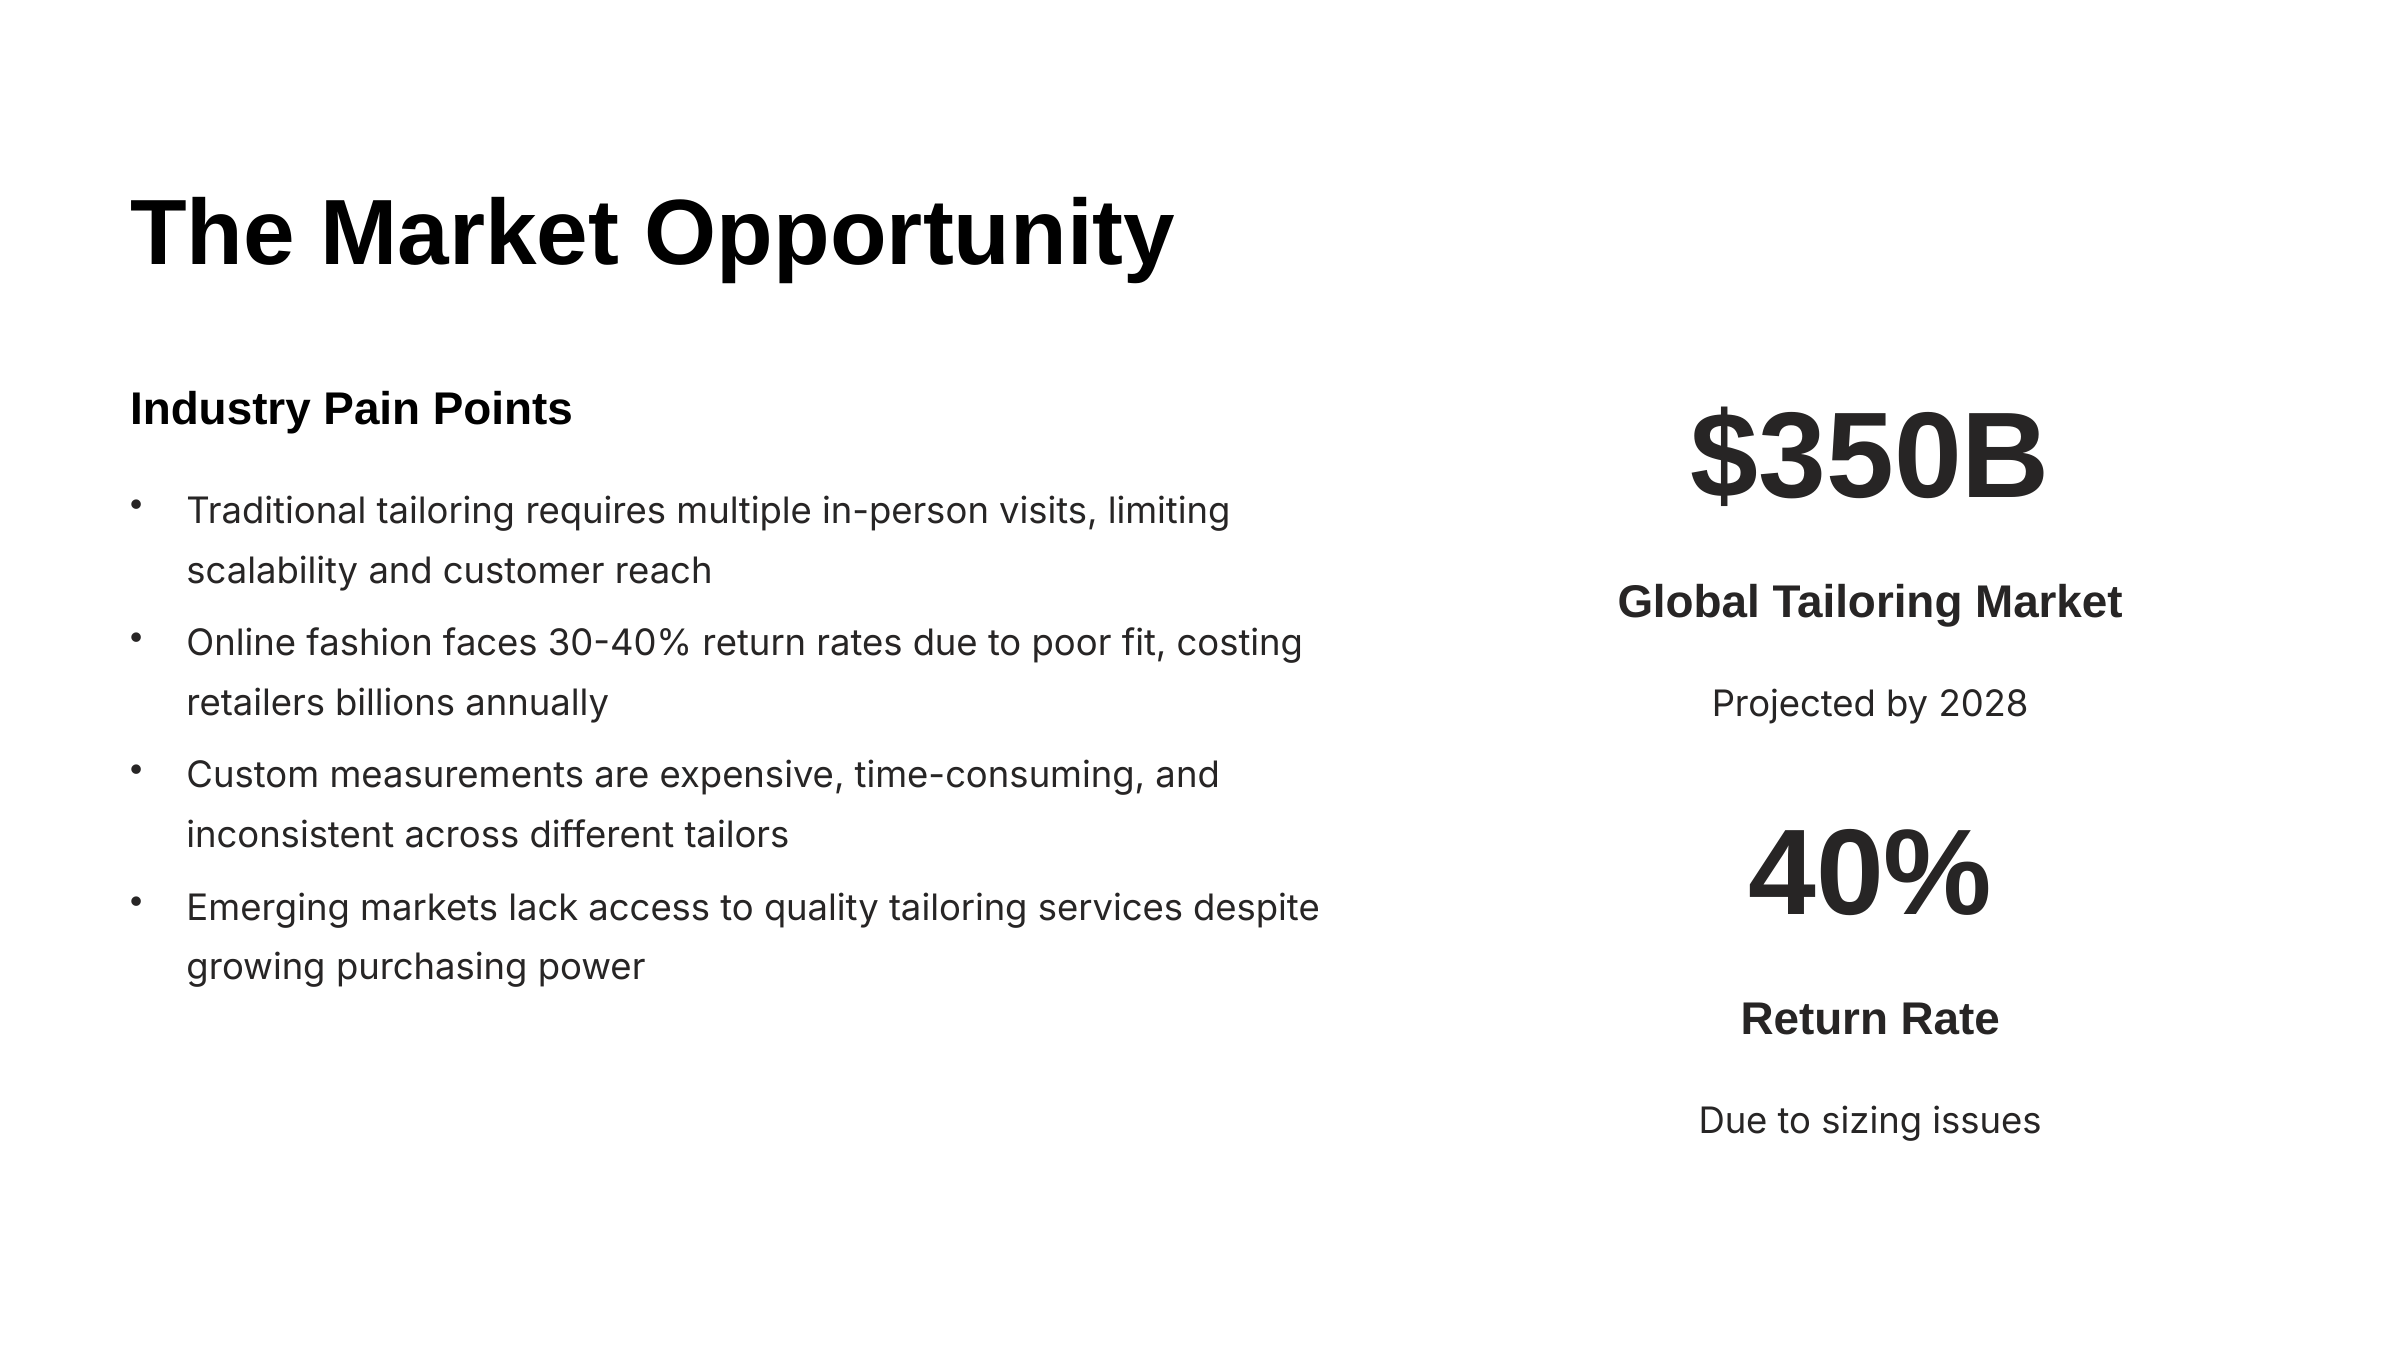

The Market Opportunity
Industry Pain Points
$350B
Traditional tailoring requires multiple in-person visits, limiting scalability and customer reach
Global Tailoring Market
Online fashion faces 30-40% return rates due to poor fit, costing retailers billions annually
Projected by 2028
Custom measurements are expensive, time-consuming, and inconsistent across different tailors
40%
Emerging markets lack access to quality tailoring services despite growing purchasing power
Return Rate
Due to sizing issues